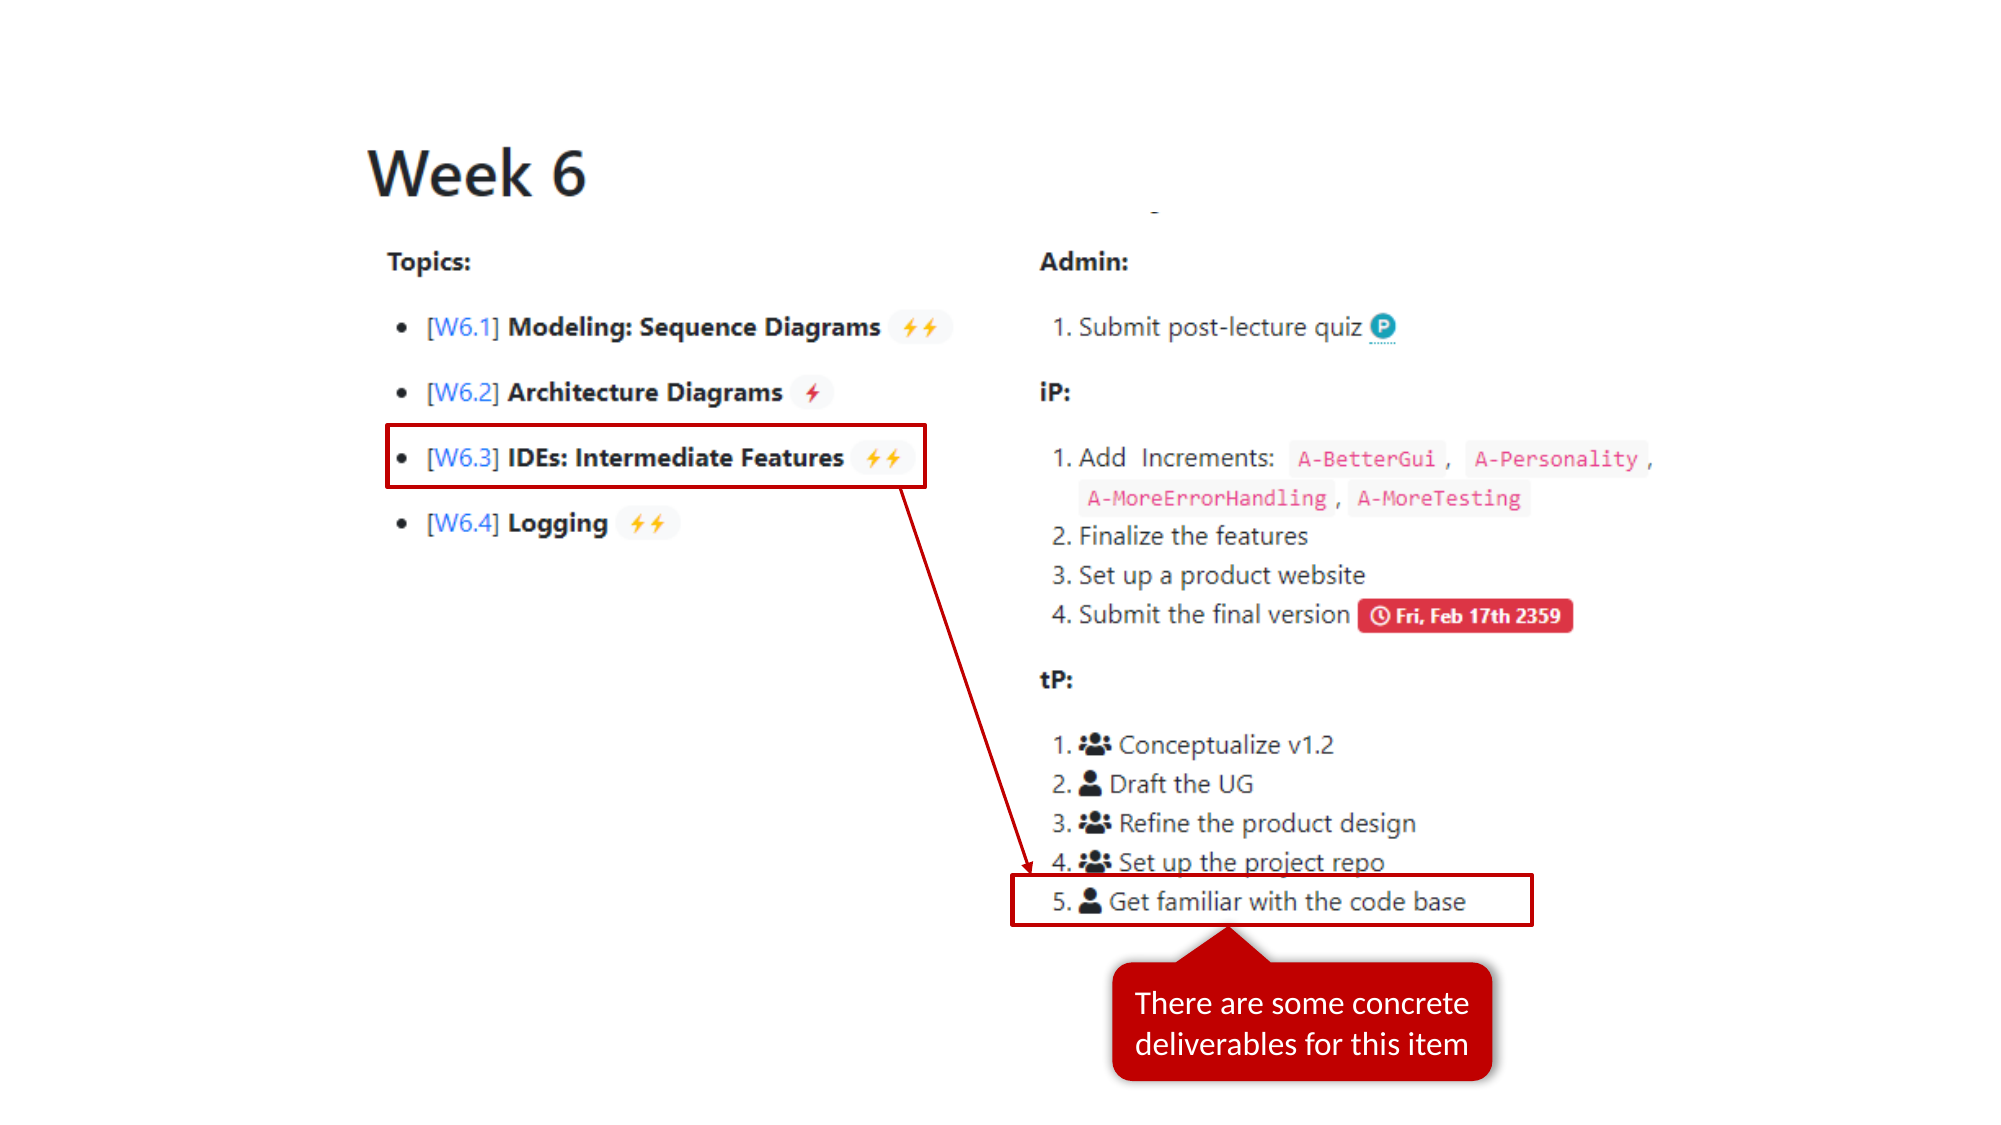

There are some concrete deliverables for this item